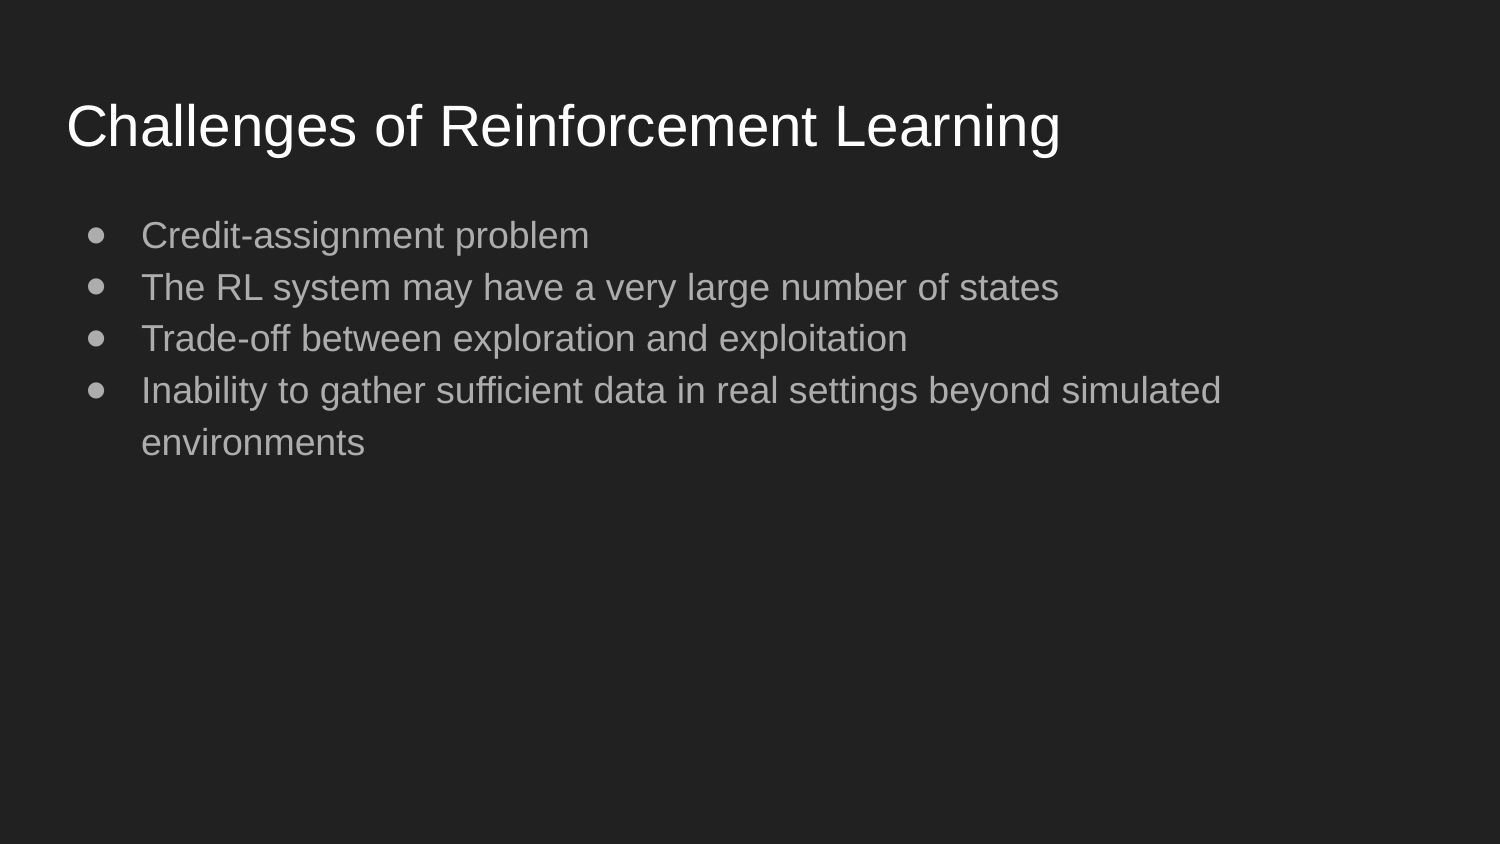

# Challenges of Reinforcement Learning
Credit-assignment problem
The RL system may have a very large number of states
Trade-off between exploration and exploitation
Inability to gather sufficient data in real settings beyond simulated environments